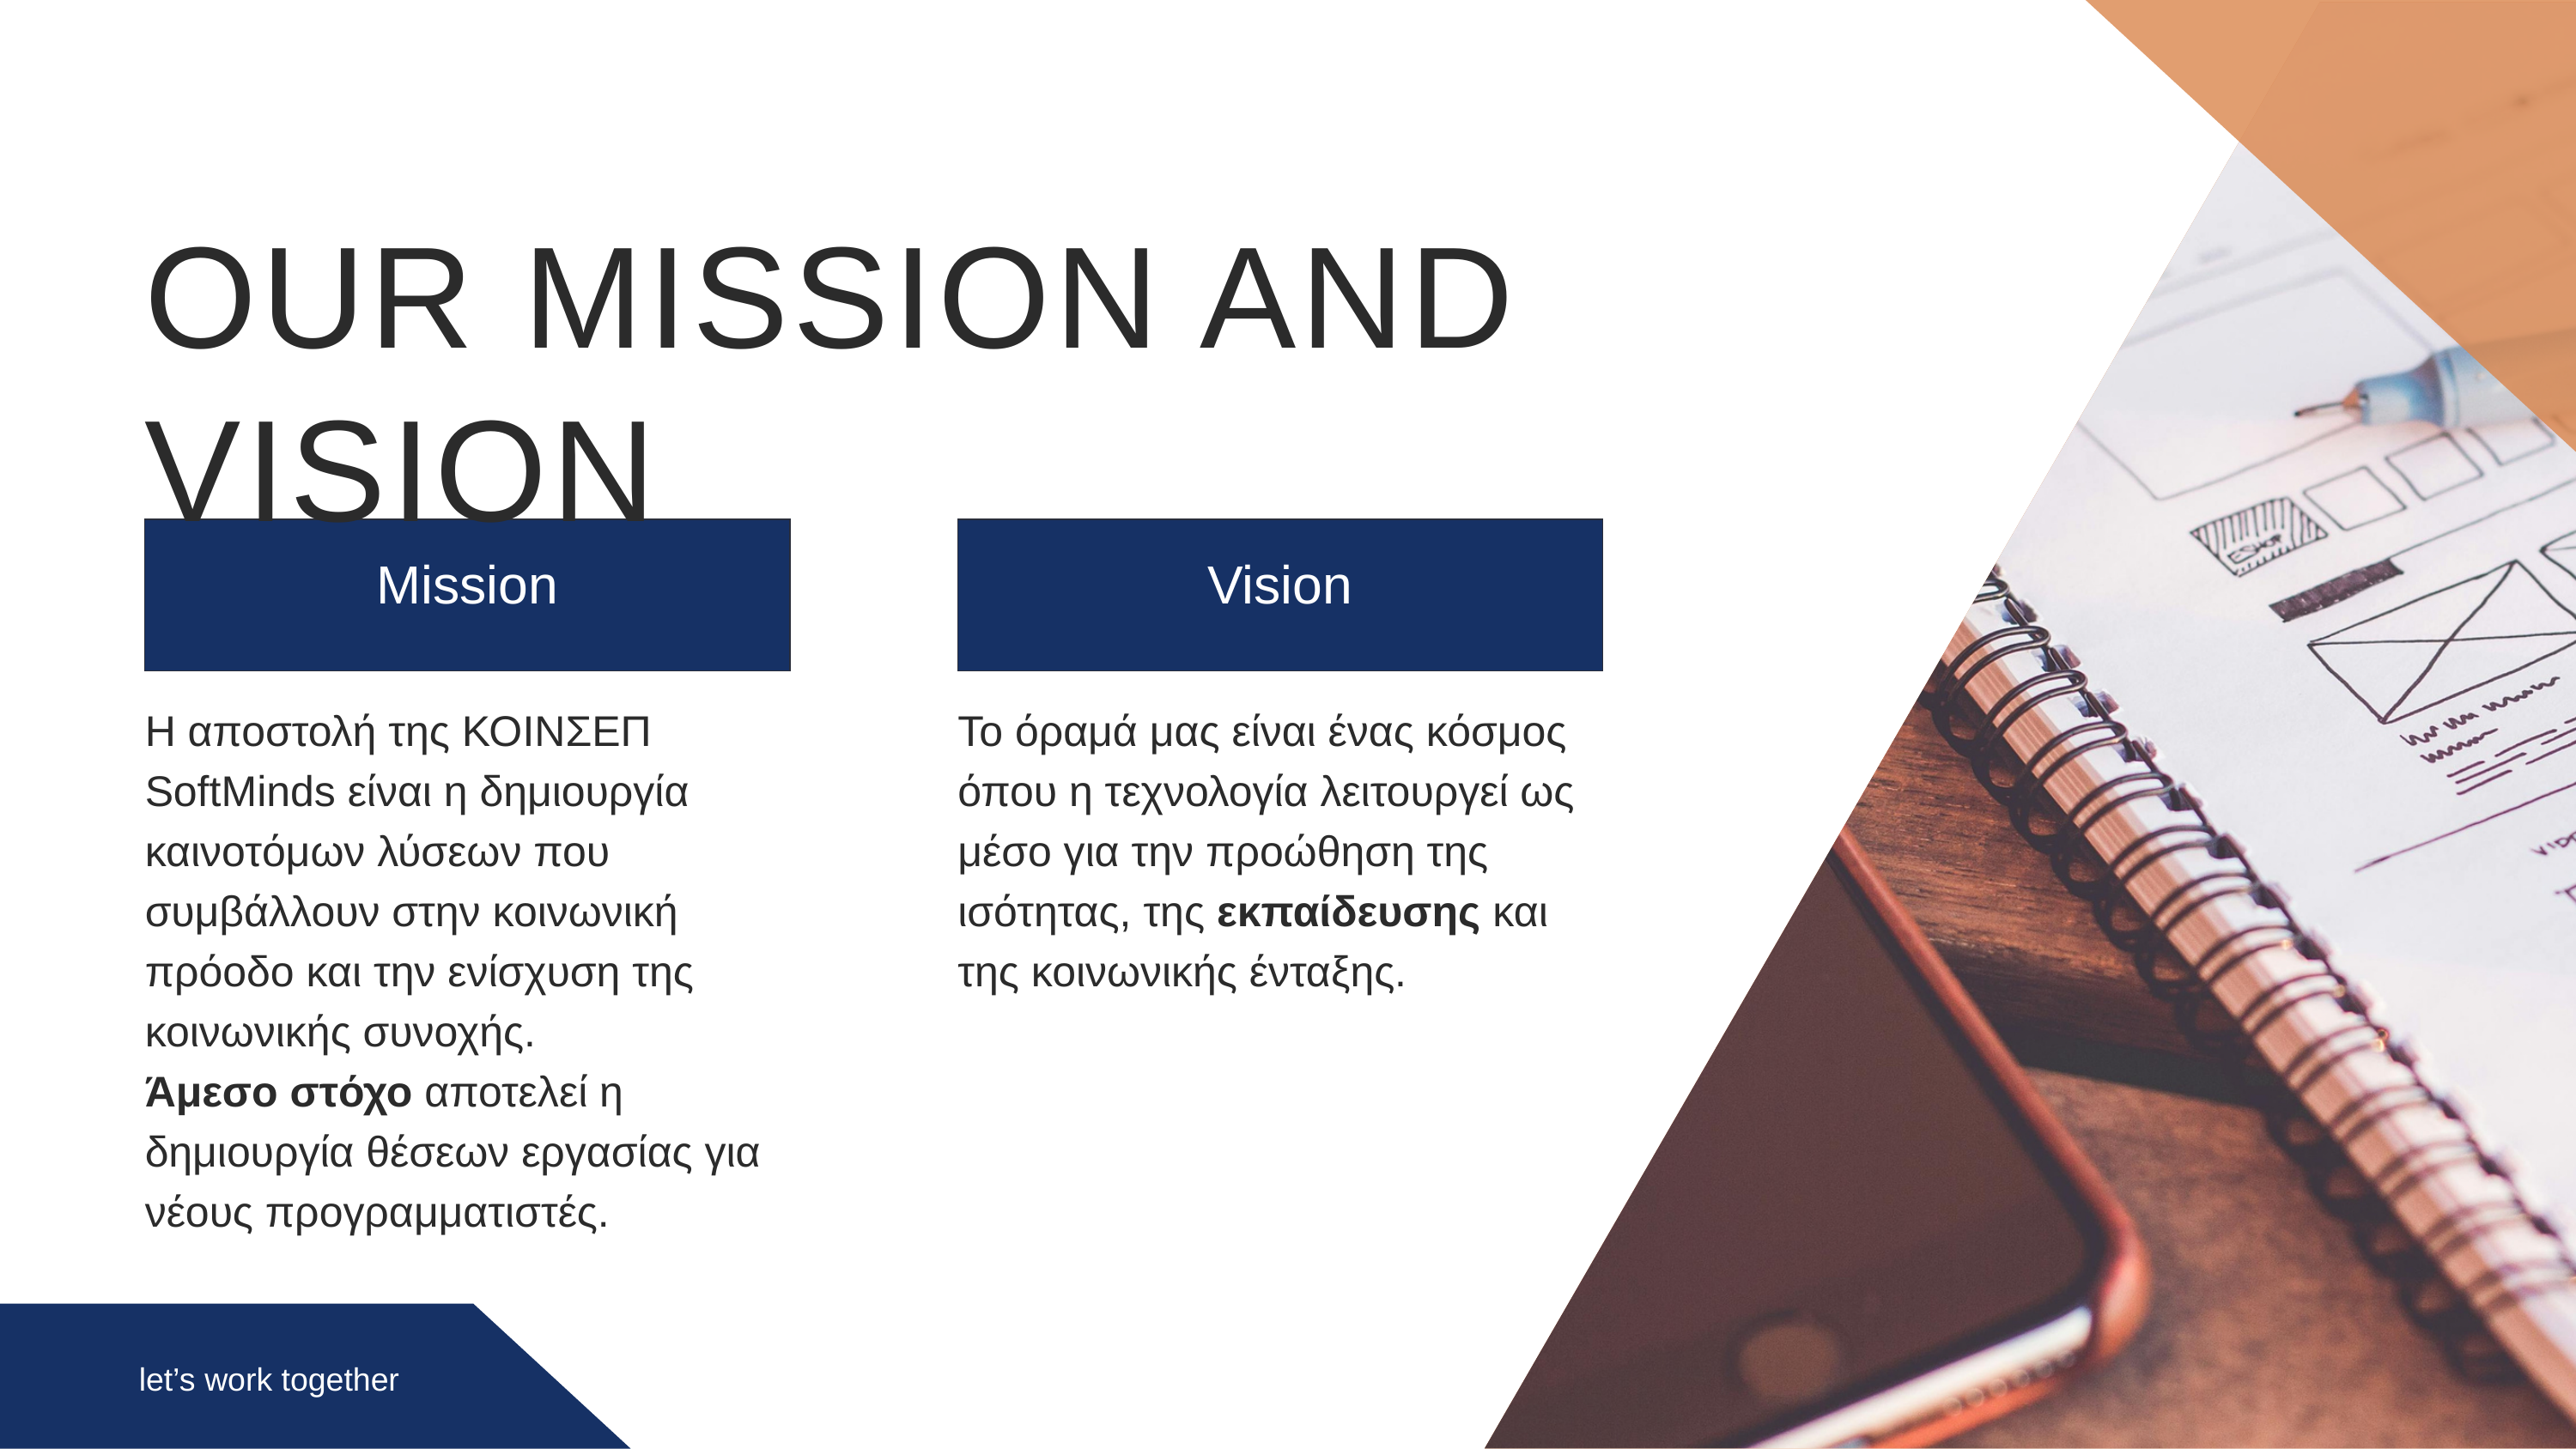

OUR MISSION AND VISION

Mission

Vision
Η αποστολή της ΚΟΙΝΣΕΠ SoftMinds είναι η δημιουργία καινοτόμων λύσεων που συμβάλλουν στην κοινωνική πρόοδο και την ενίσχυση της κοινωνικής συνοχής.
Άμεσο στόχο αποτελεί η δημιουργία θέσεων εργασίας για νέους προγραμματιστές.
Το όραμά μας είναι ένας κόσμος όπου η τεχνολογία λειτουργεί ως μέσο για την προώθηση της ισότητας, της εκπαίδευσης και της κοινωνικής ένταξης.

let’s work together